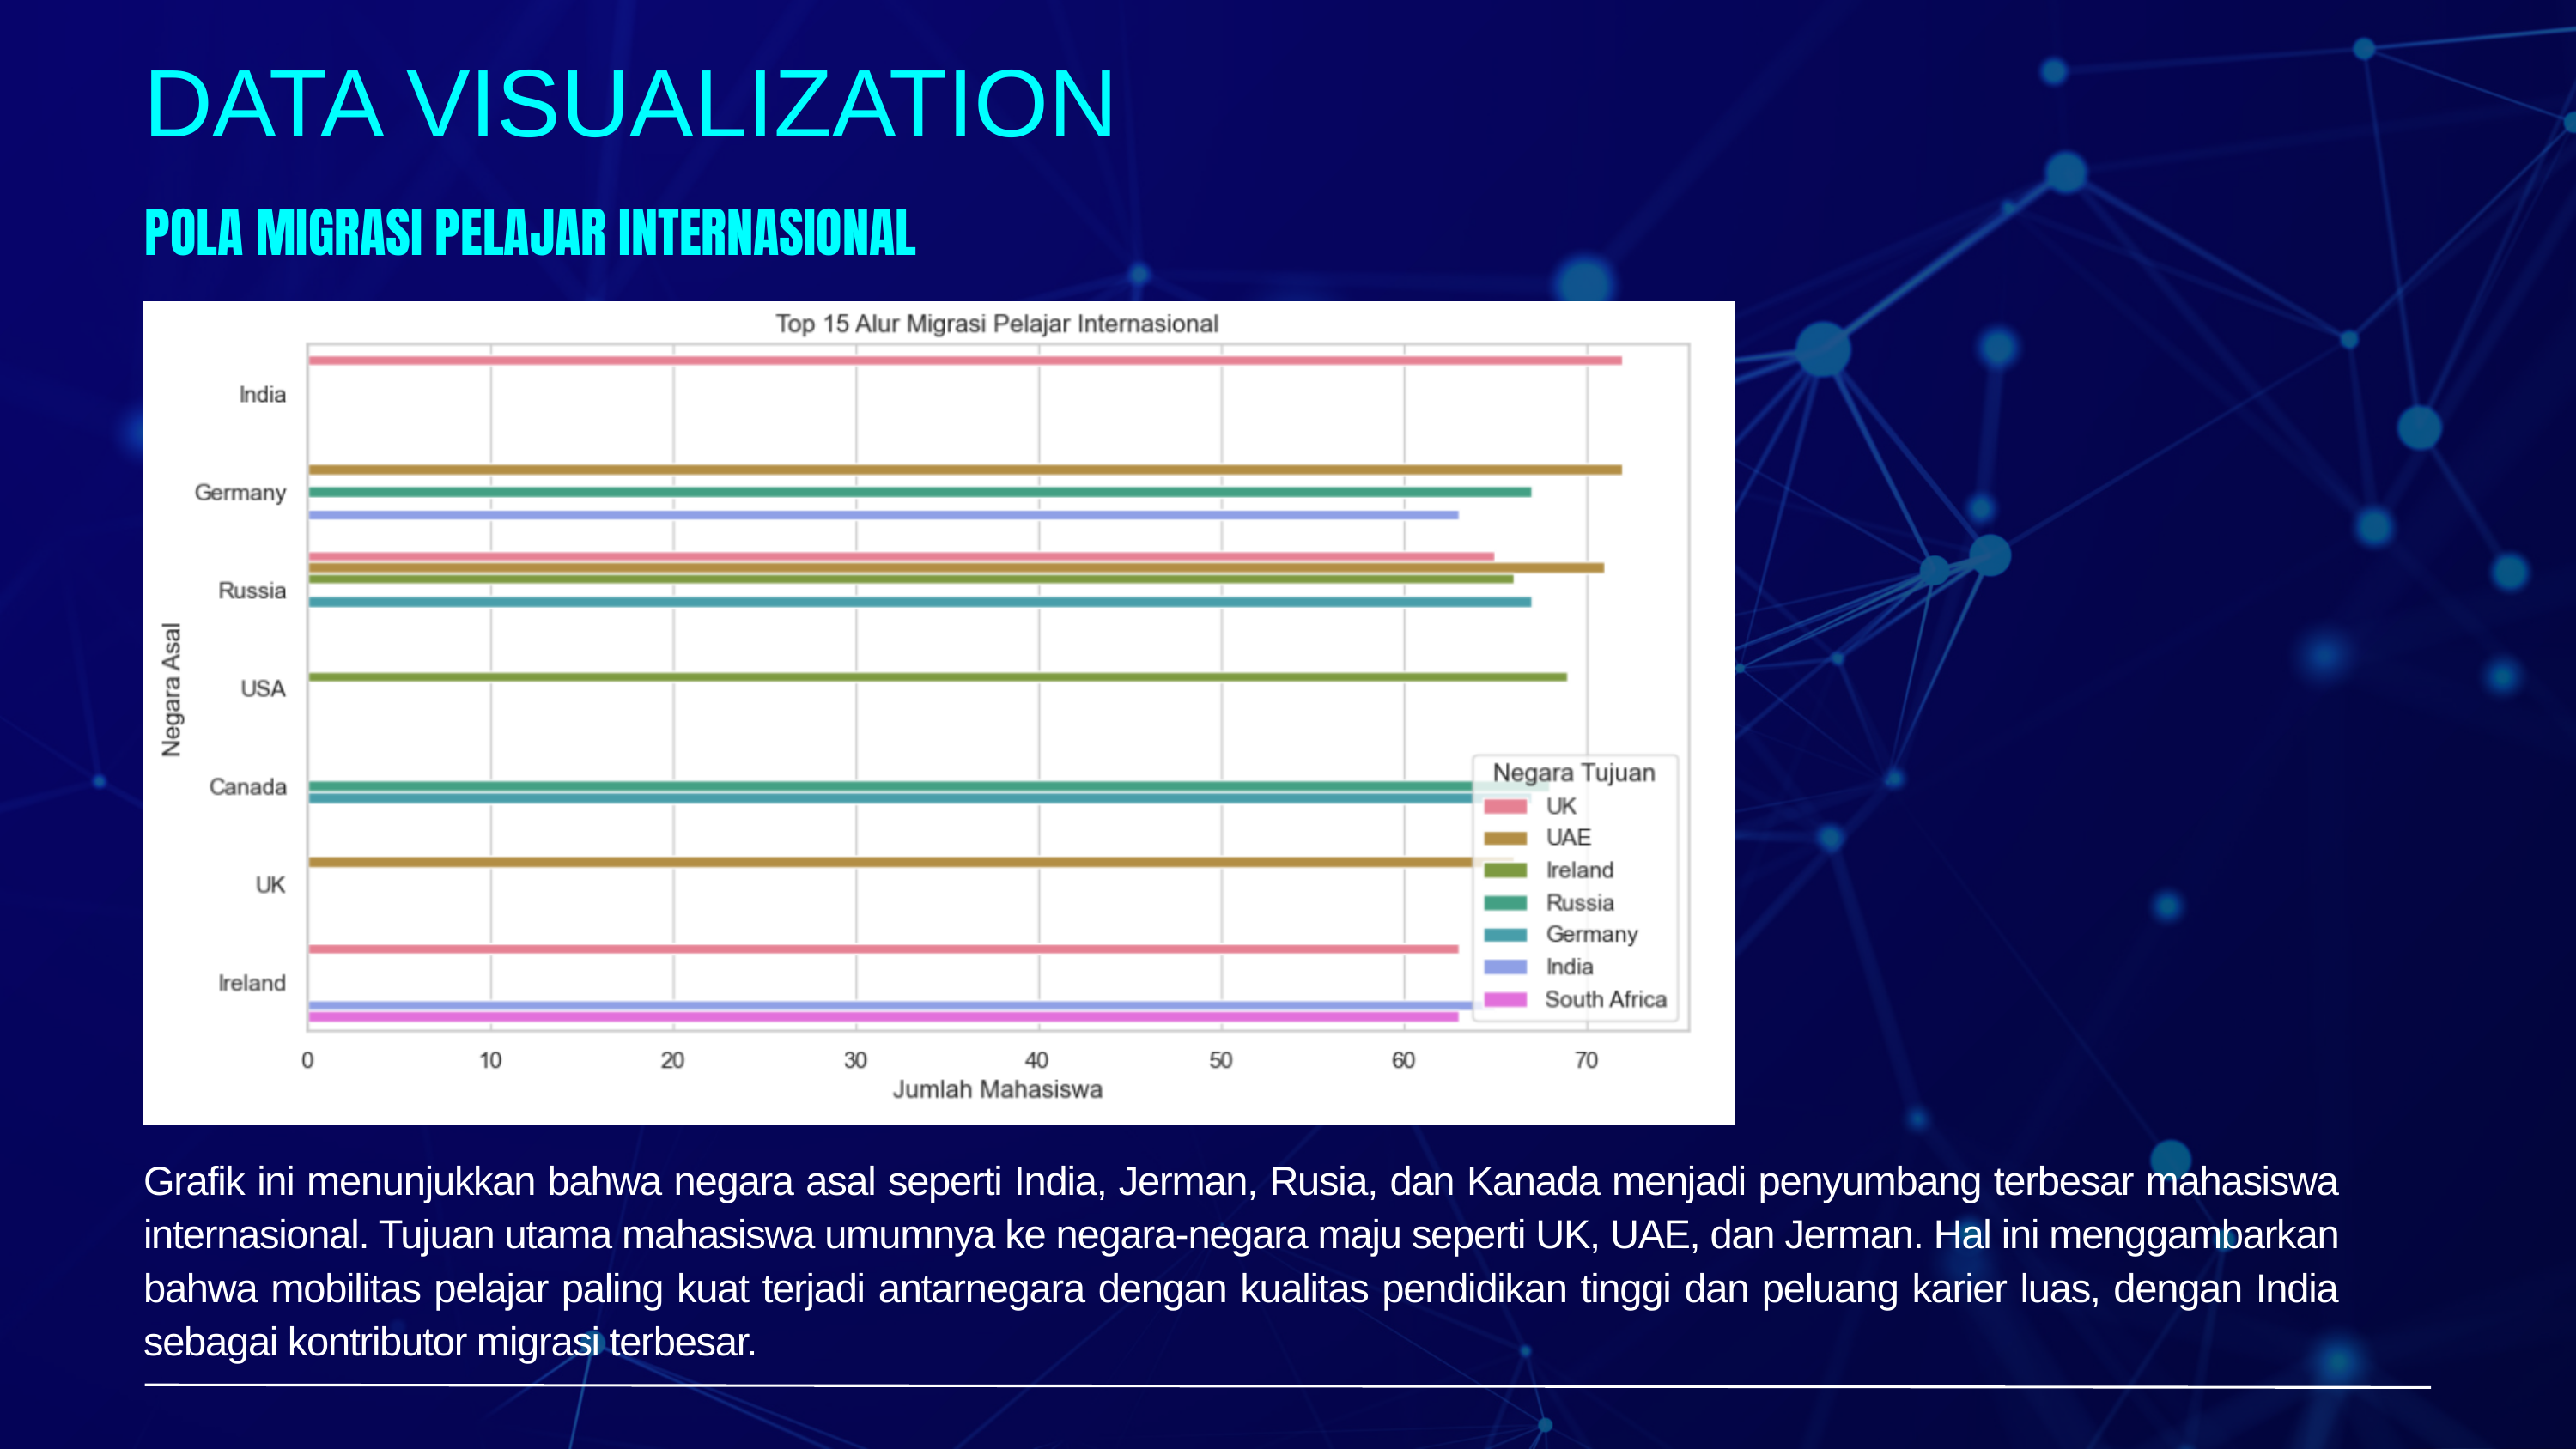

DATA VISUALIZATION
POLA MIGRASI PELAJAR INTERNASIONAL

Grafik ini menunjukkan bahwa negara asal seperti India, Jerman, Rusia, dan Kanada menjadi penyumbang terbesar mahasiswa internasional. Tujuan utama mahasiswa umumnya ke negara-negara maju seperti UK, UAE, dan Jerman. Hal ini menggambarkan bahwa mobilitas pelajar paling kuat terjadi antarnegara dengan kualitas pendidikan tinggi dan peluang karier luas, dengan India sebagai kontributor migrasi terbesar.